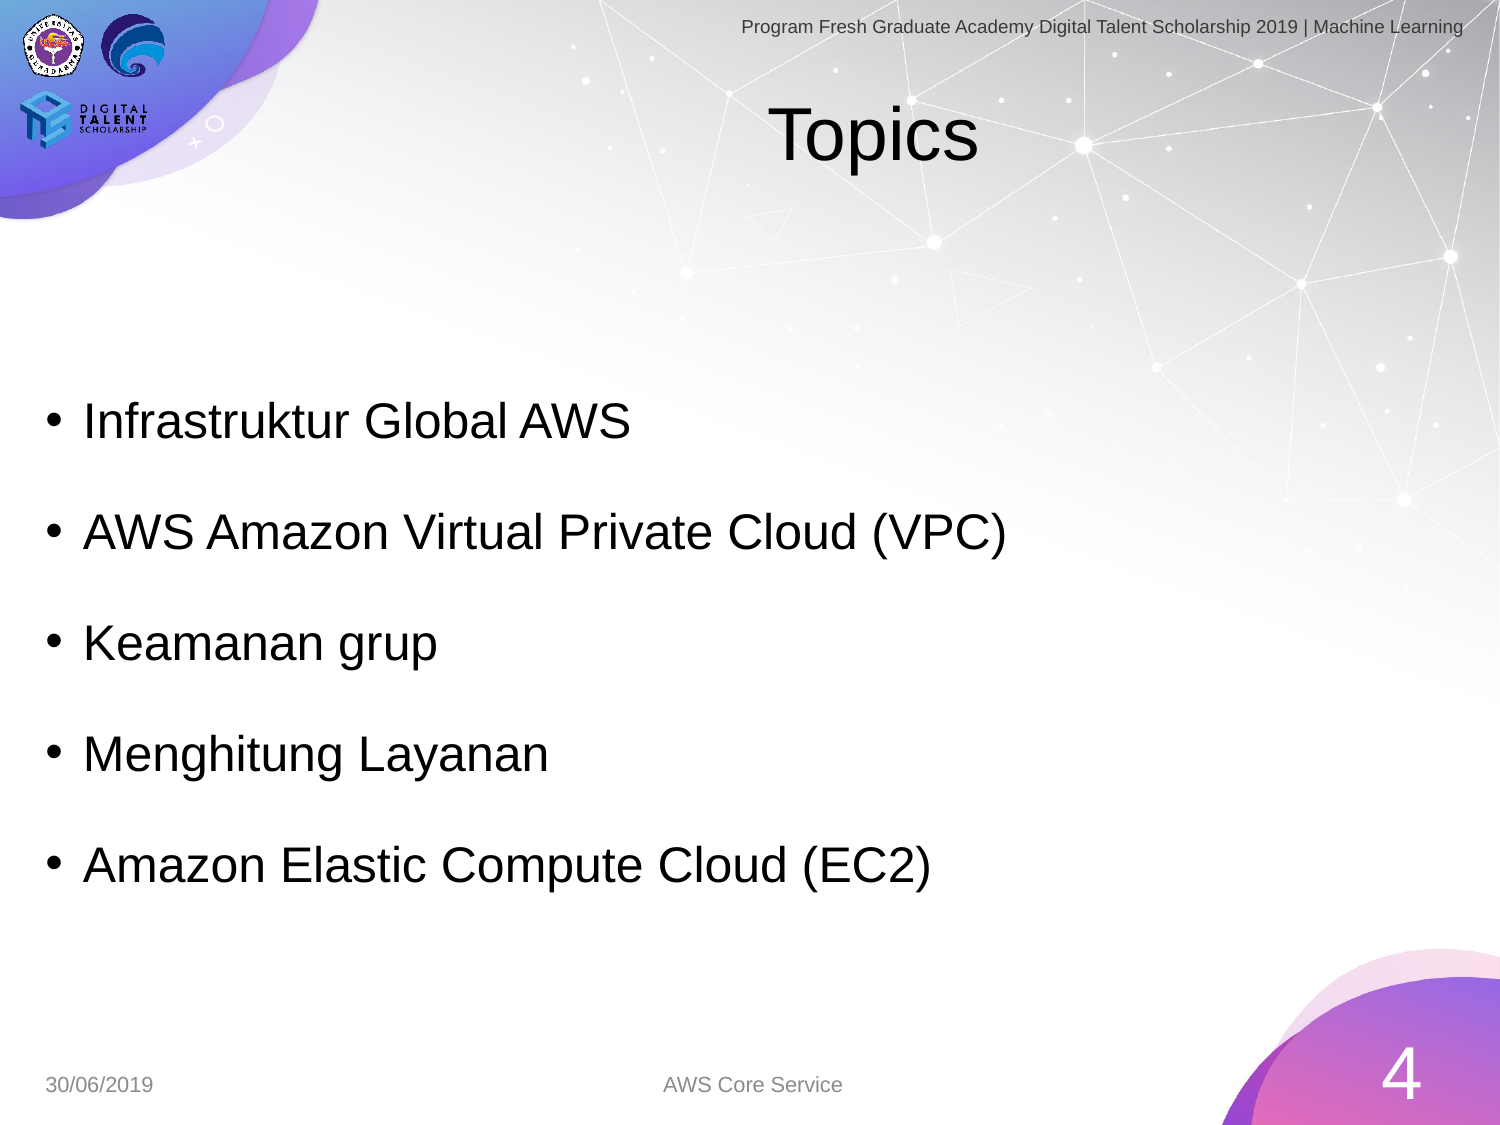

# Topics
Infrastruktur Global AWS
AWS Amazon Virtual Private Cloud (VPC)
Keamanan grup
Menghitung Layanan
Amazon Elastic Compute Cloud (EC2)
4
AWS Core Service
30/06/2019